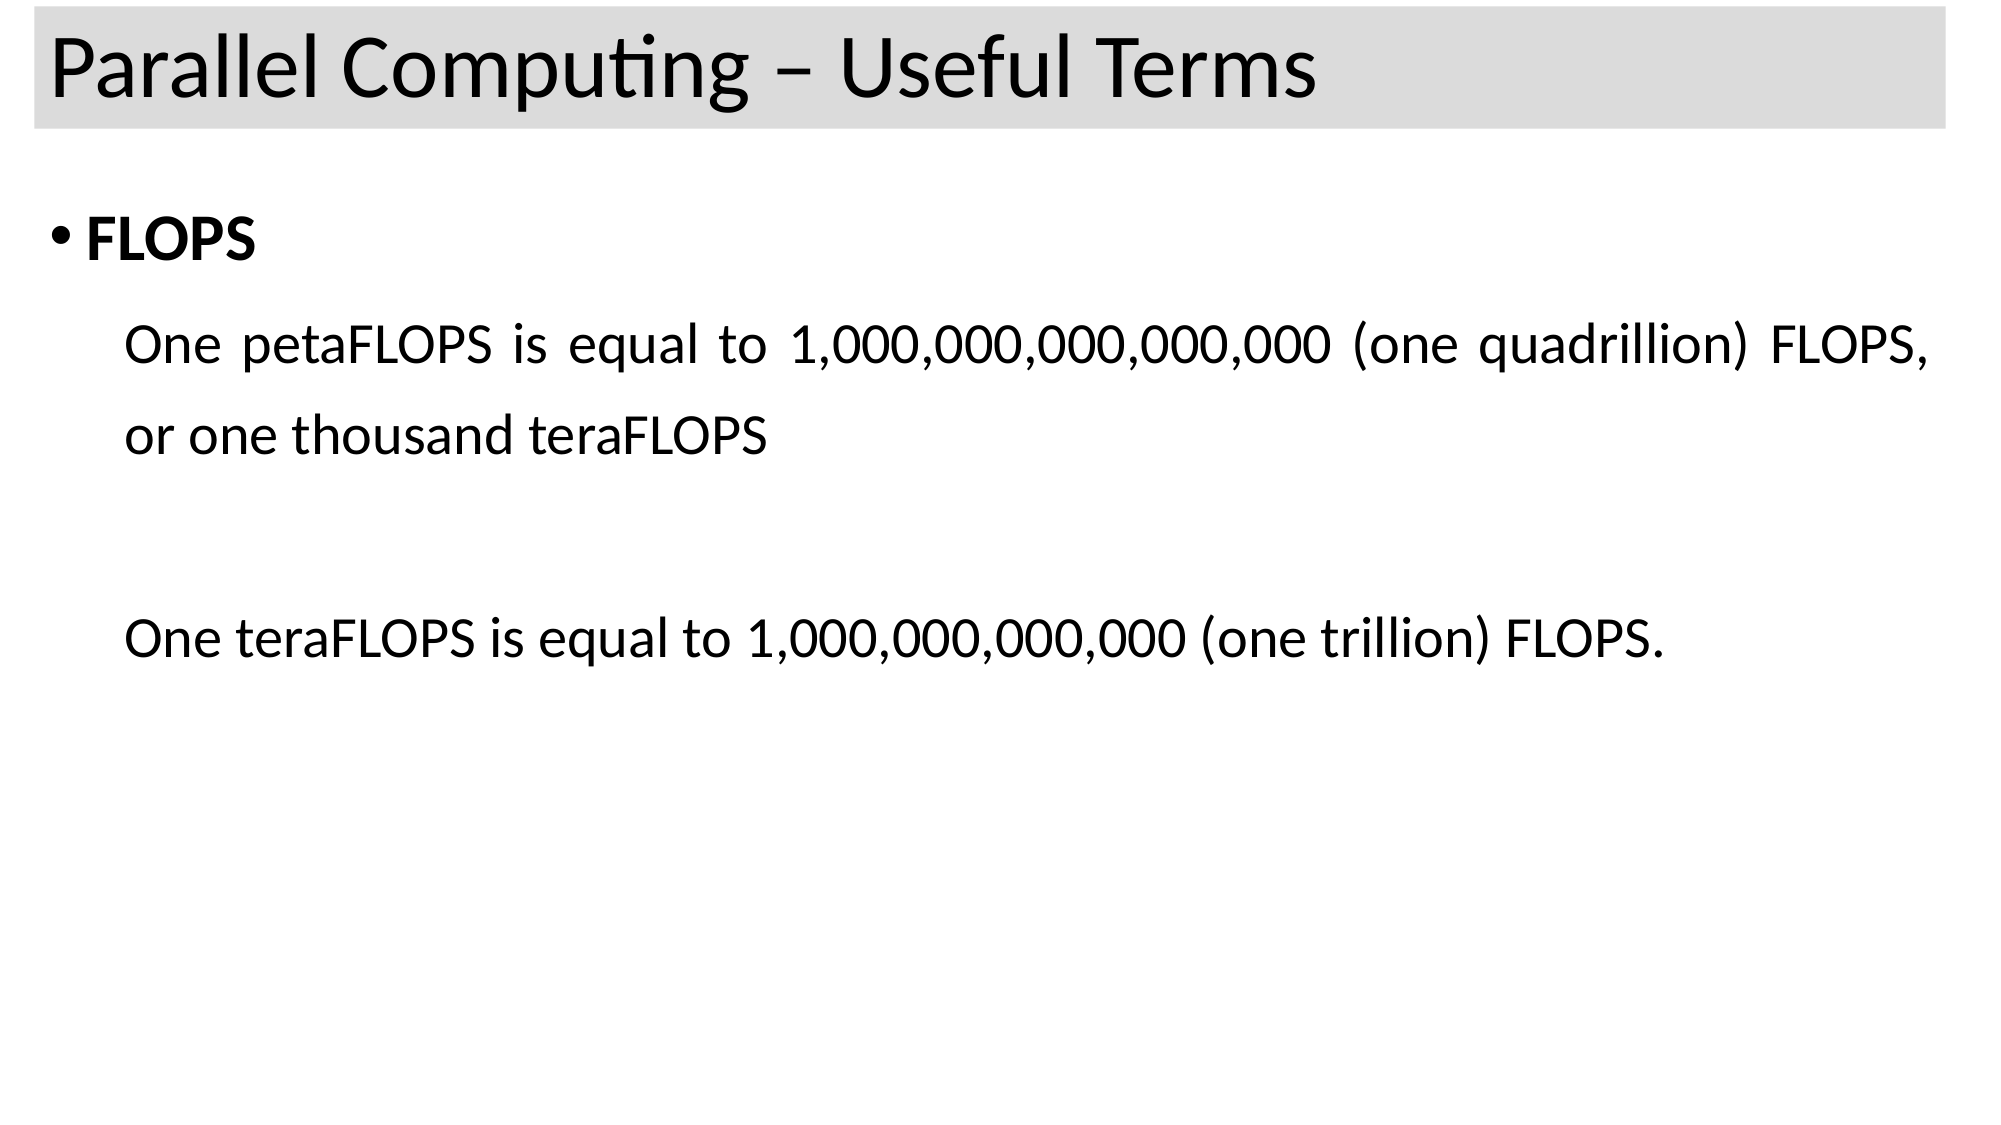

# Parallel Computing – Useful Terms
FLOPS
One petaFLOPS is equal to 1,000,000,000,000,000 (one quadrillion) FLOPS, or one thousand teraFLOPS

One teraFLOPS is equal to 1,000,000,000,000 (one trillion) FLOPS.